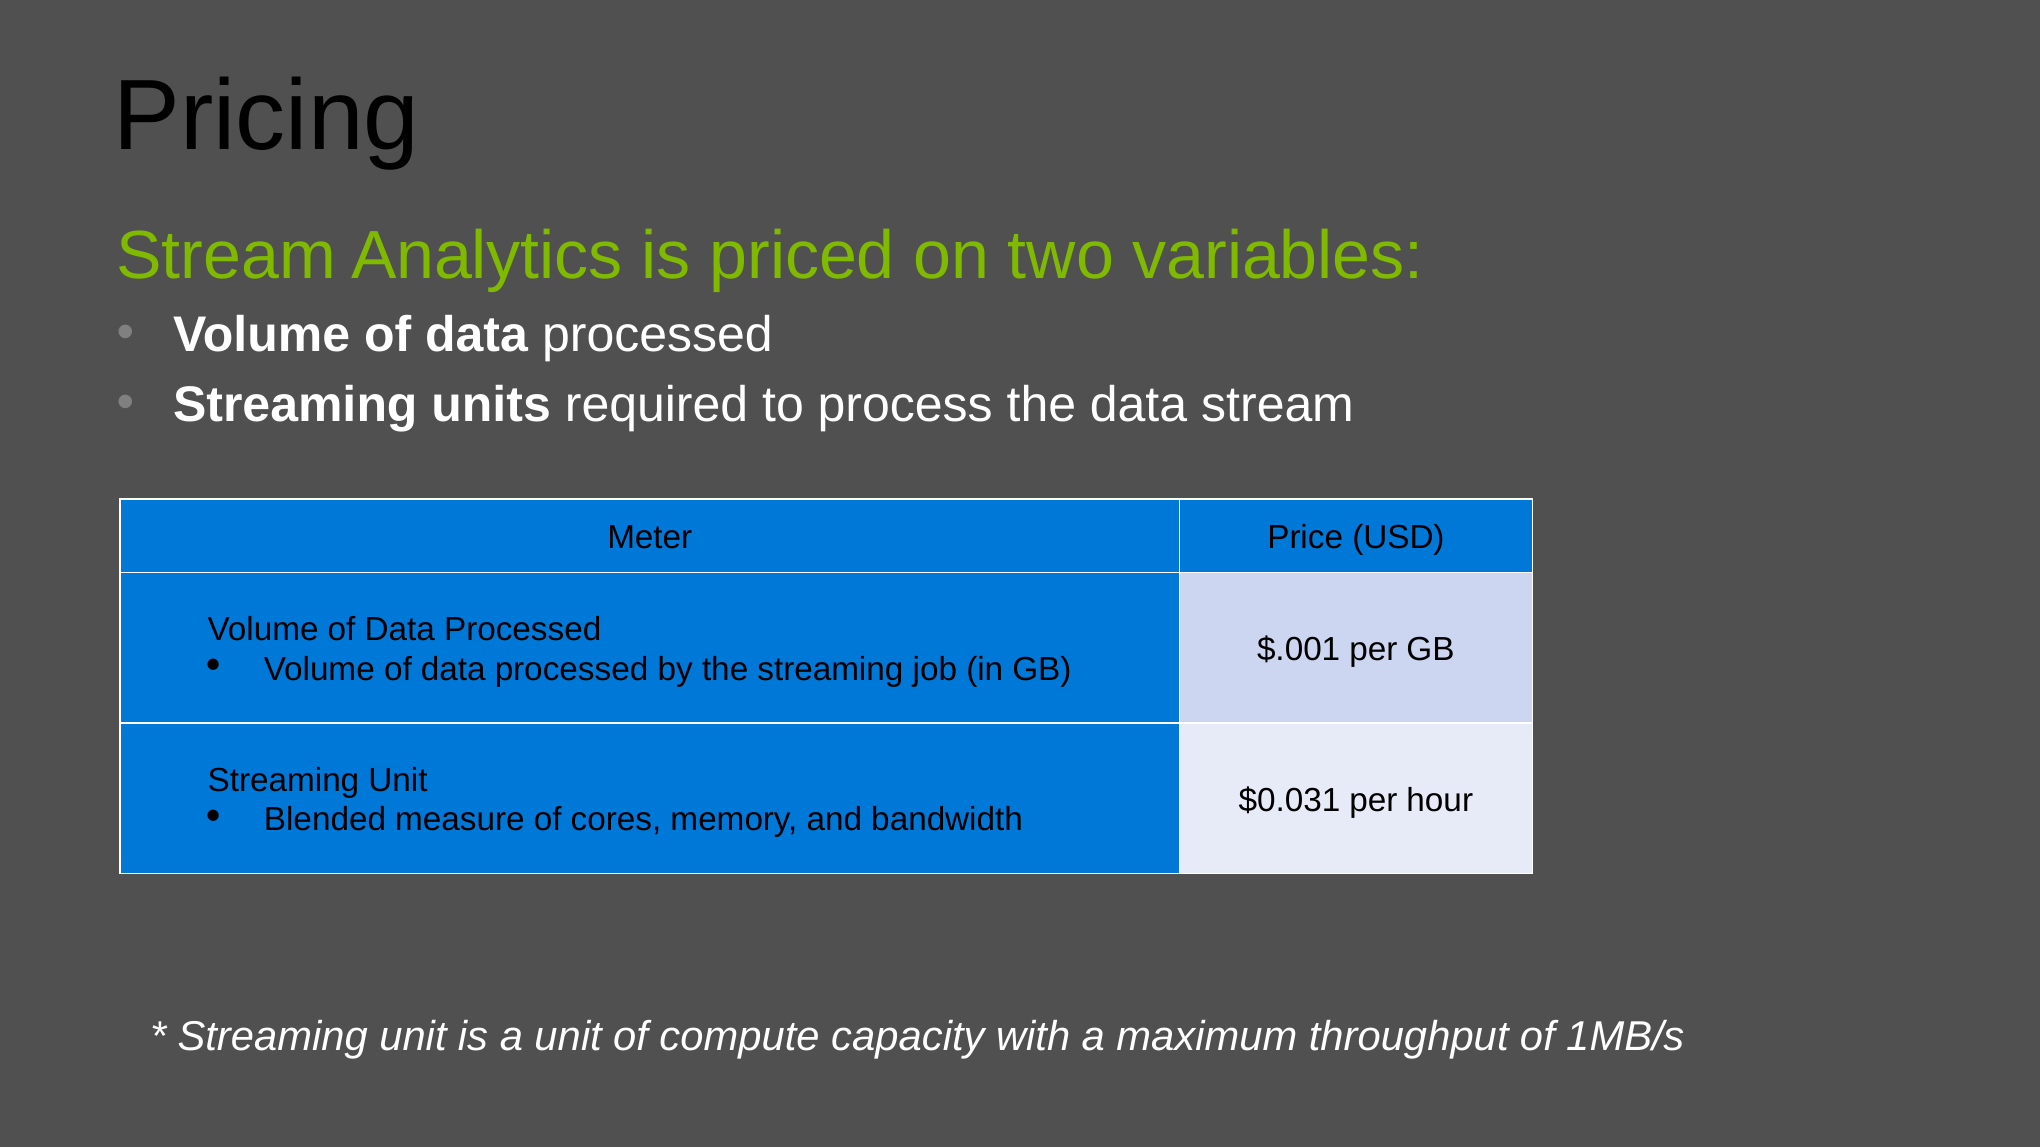

Pricing
Stream Analytics is priced on two variables:
Volume of data processed
Streaming units required to process the data stream

| Meter | Price (USD) |
| --- | --- |
| Volume of Data Processed Volume of data processed by the streaming job (in GB) | $.001 per GB |
| Streaming Unit Blended measure of cores, memory, and bandwidth | $0.031 per hour |
* Streaming unit is a unit of compute capacity with a maximum throughput of 1MB/s